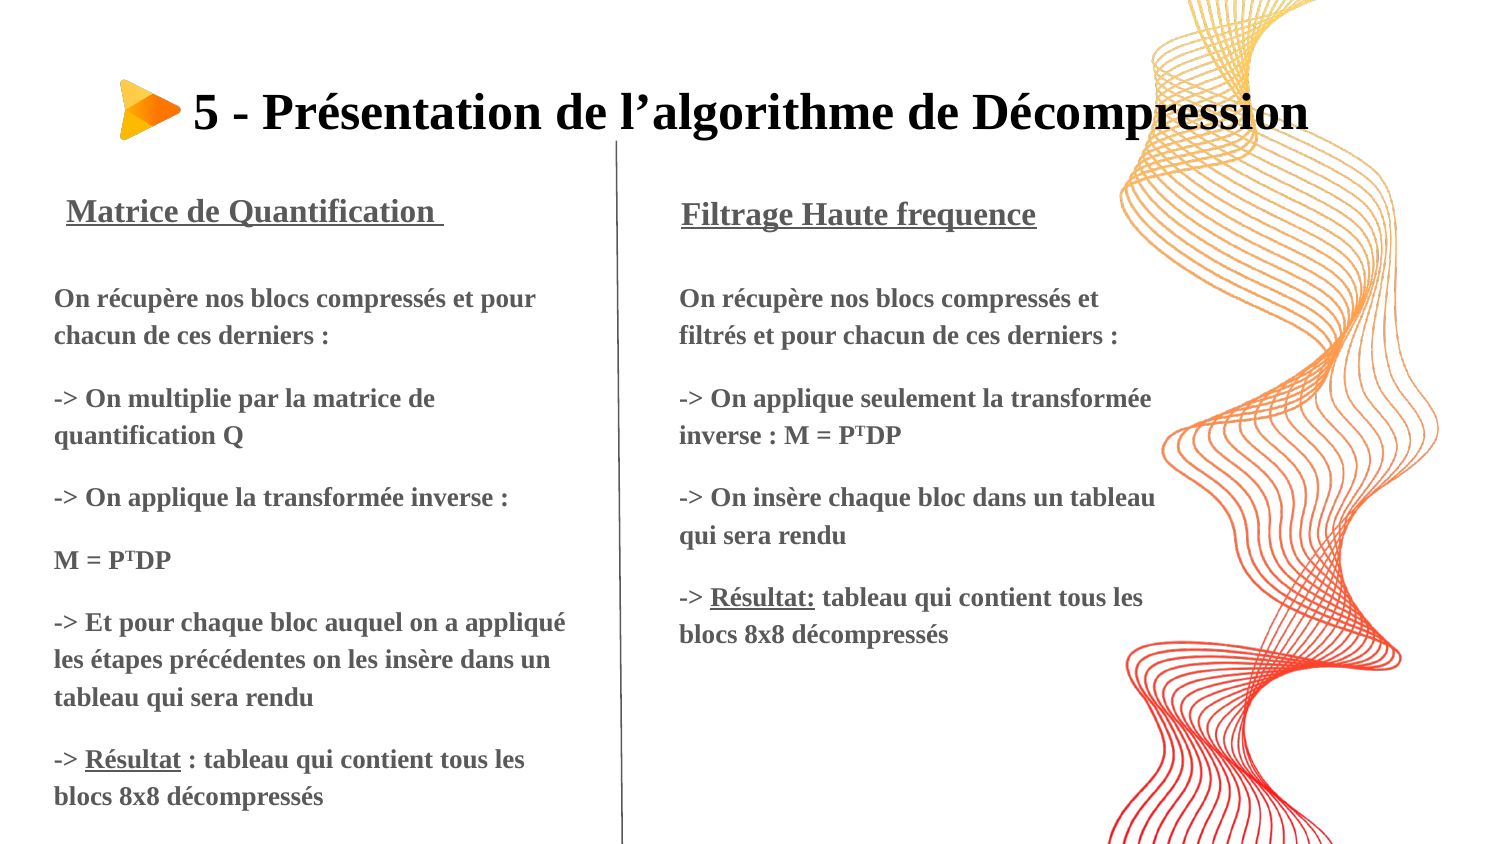

# 5 - Présentation de l’algorithme de Décompression
Matrice de Quantification
Filtrage Haute frequence
On récupère nos blocs compressés et pour chacun de ces derniers :
-> On multiplie par la matrice de quantification Q
-> On applique la transformée inverse :
M = PTDP
-> Et pour chaque bloc auquel on a appliqué les étapes précédentes on les insère dans un tableau qui sera rendu
-> Résultat : tableau qui contient tous les blocs 8x8 décompressés

On récupère nos blocs compressés et filtrés et pour chacun de ces derniers :
-> On applique seulement la transformée inverse : M = PTDP
-> On insère chaque bloc dans un tableau qui sera rendu
-> Résultat: tableau qui contient tous les blocs 8x8 décompressés